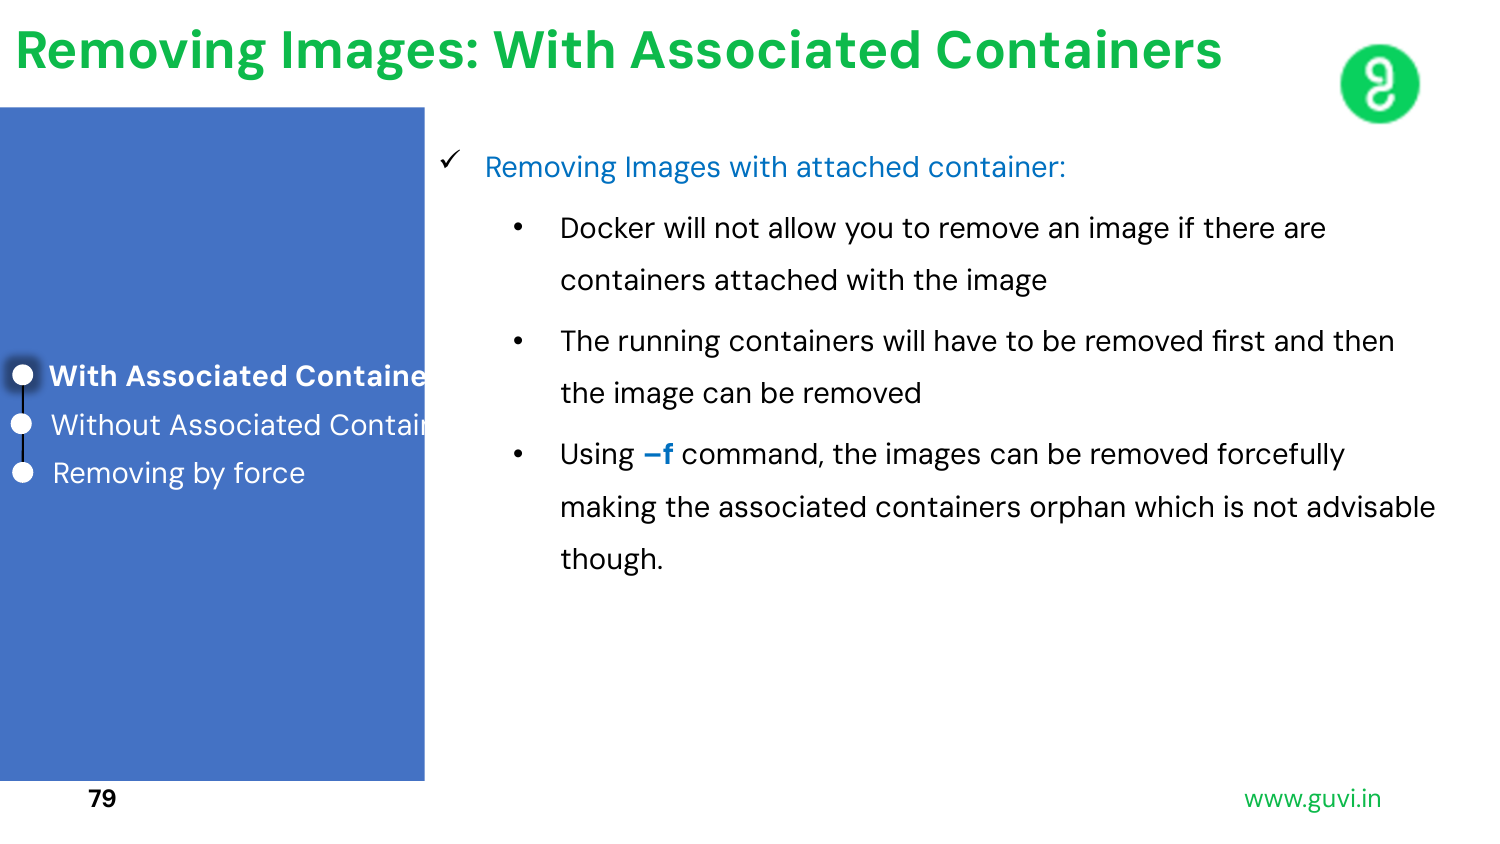

Removing Images: With Associated Containers

Removing Images with attached container:
Docker will not allow you to remove an image if there are containers attached with the image
The running containers will have to be removed first and then the image can be removed
Using –f command, the images can be removed forcefully making the associated containers orphan which is not advisable though.

With Associated Containers

Without Associated Containers

Removing by force

79
www.guvi.in